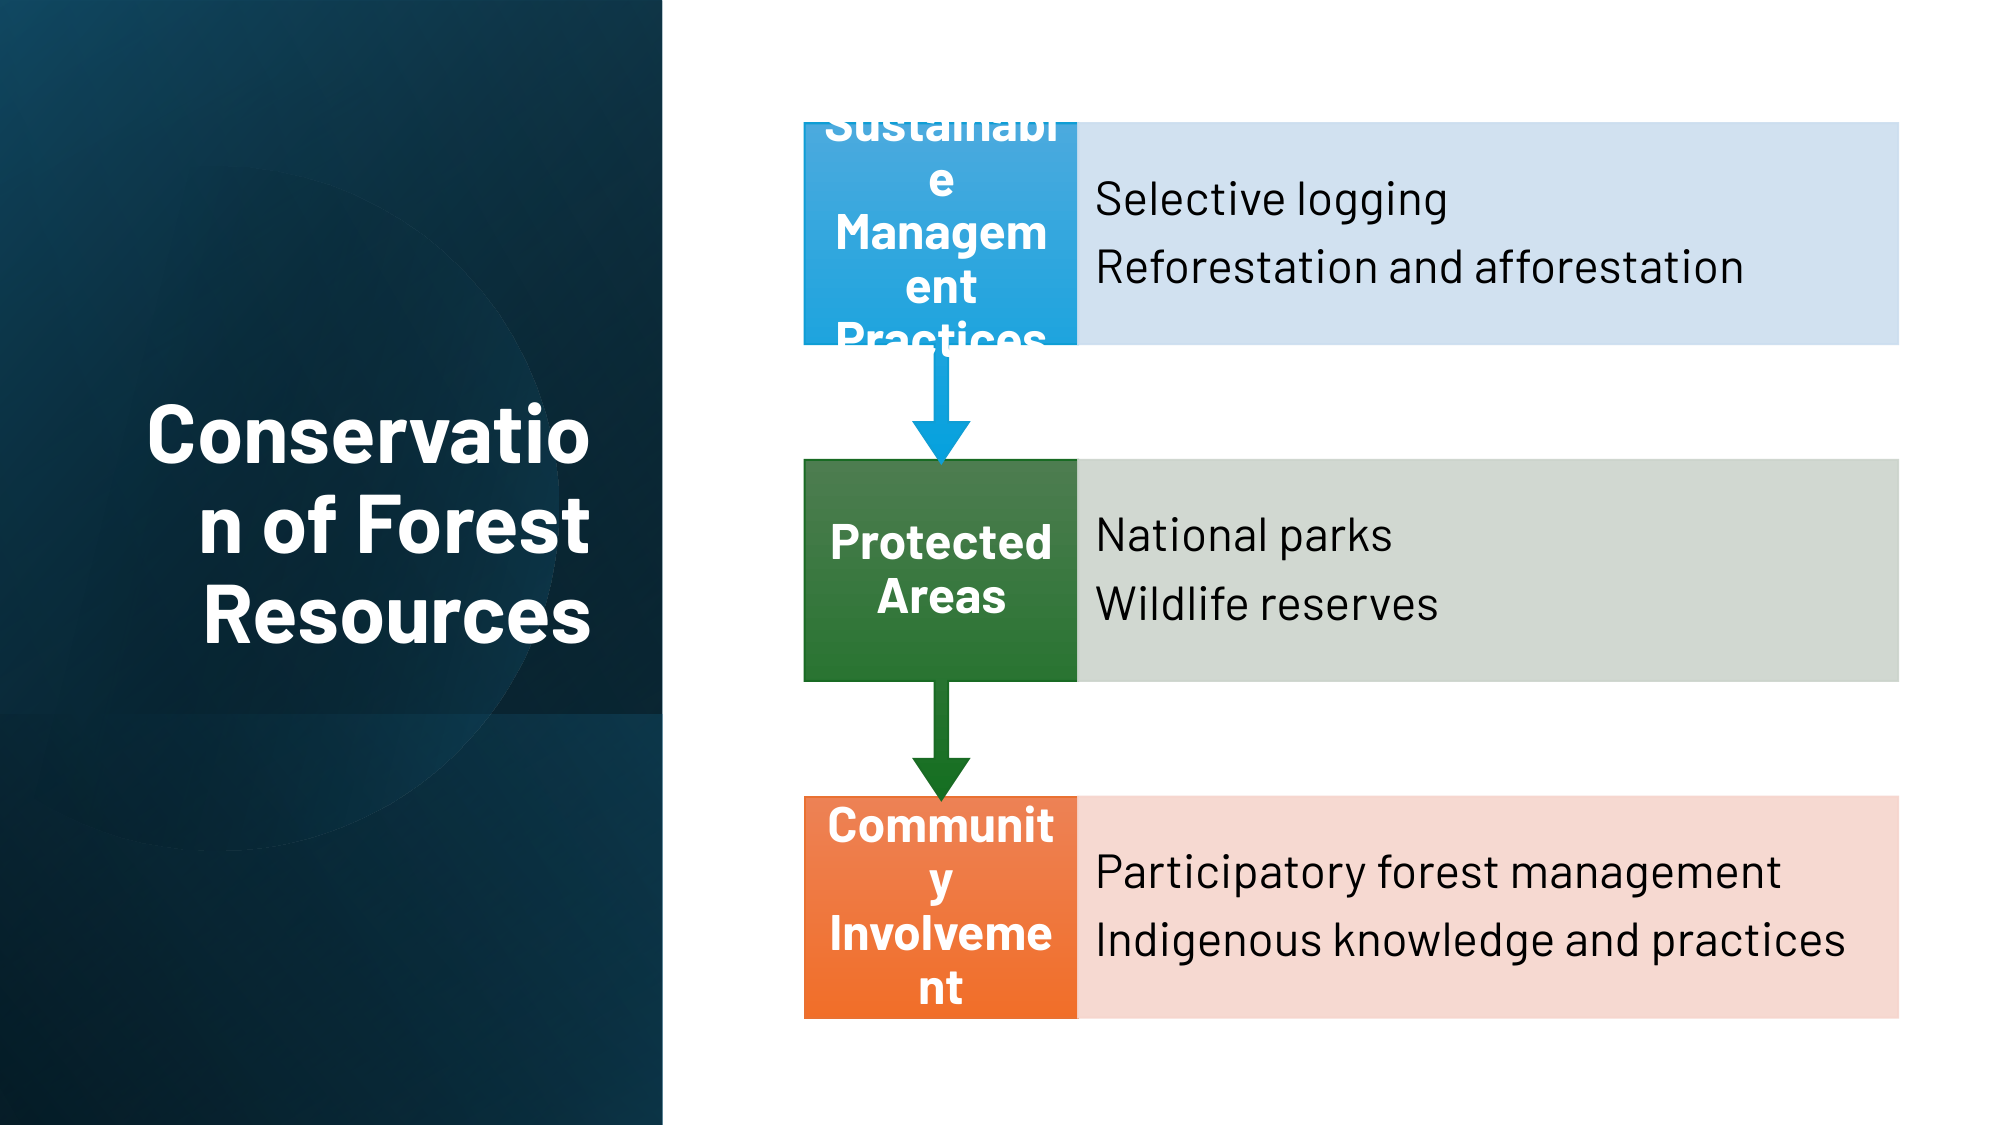

Community Involvement
Participatory forest management
Indigenous knowledge and practices
Protected Areas
National parks
Wildlife reserves
Sustainable Management Practices
Selective logging
Reforestation and afforestation

# Conservation of Forest Resources